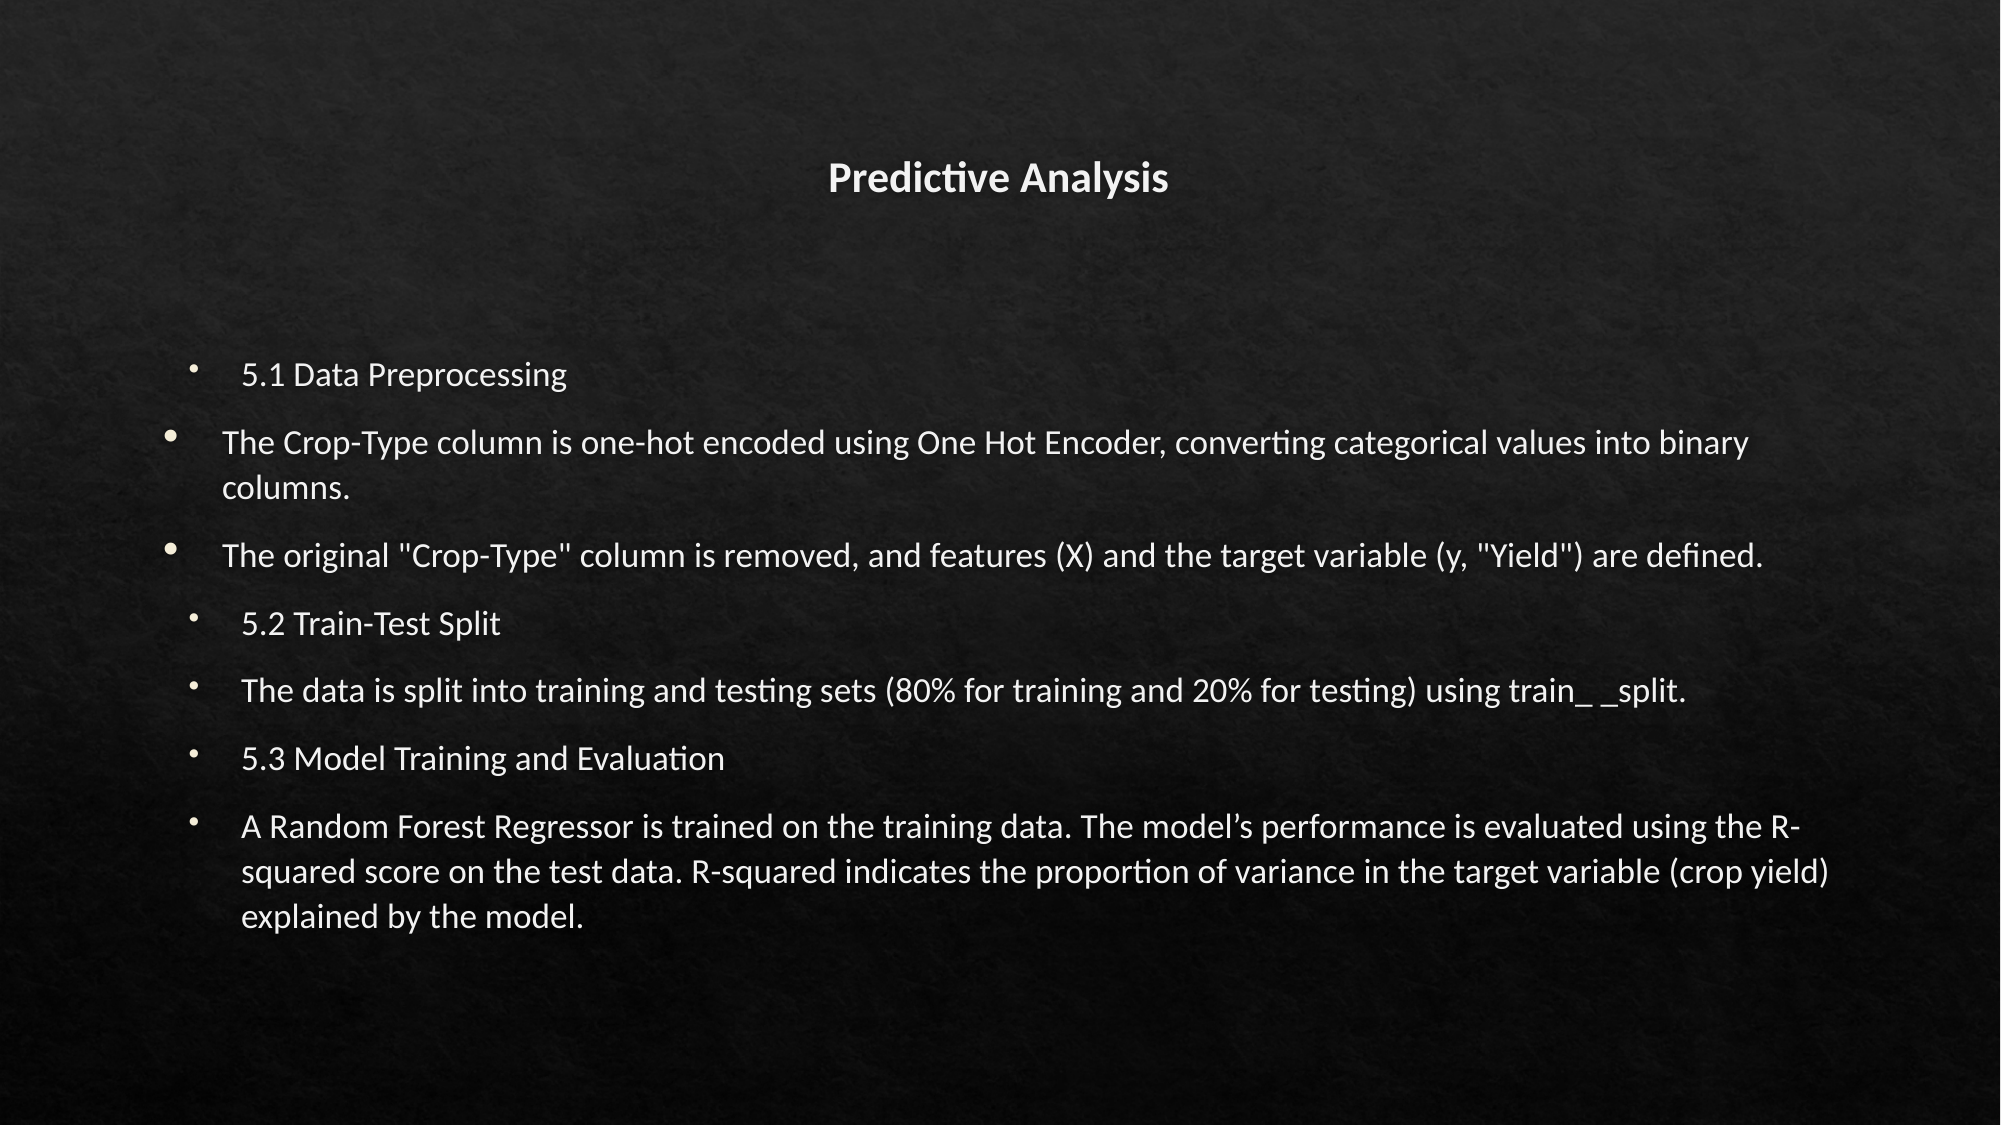

# Predictive Analysis
5.1 Data Preprocessing
The Crop-Type column is one-hot encoded using One Hot Encoder, converting categorical values into binary columns.
The original "Crop-Type" column is removed, and features (X) and the target variable (y, "Yield") are defined.
5.2 Train-Test Split
The data is split into training and testing sets (80% for training and 20% for testing) using train_ _split.
5.3 Model Training and Evaluation
A Random Forest Regressor is trained on the training data. The model’s performance is evaluated using the R-squared score on the test data. R-squared indicates the proportion of variance in the target variable (crop yield) explained by the model.